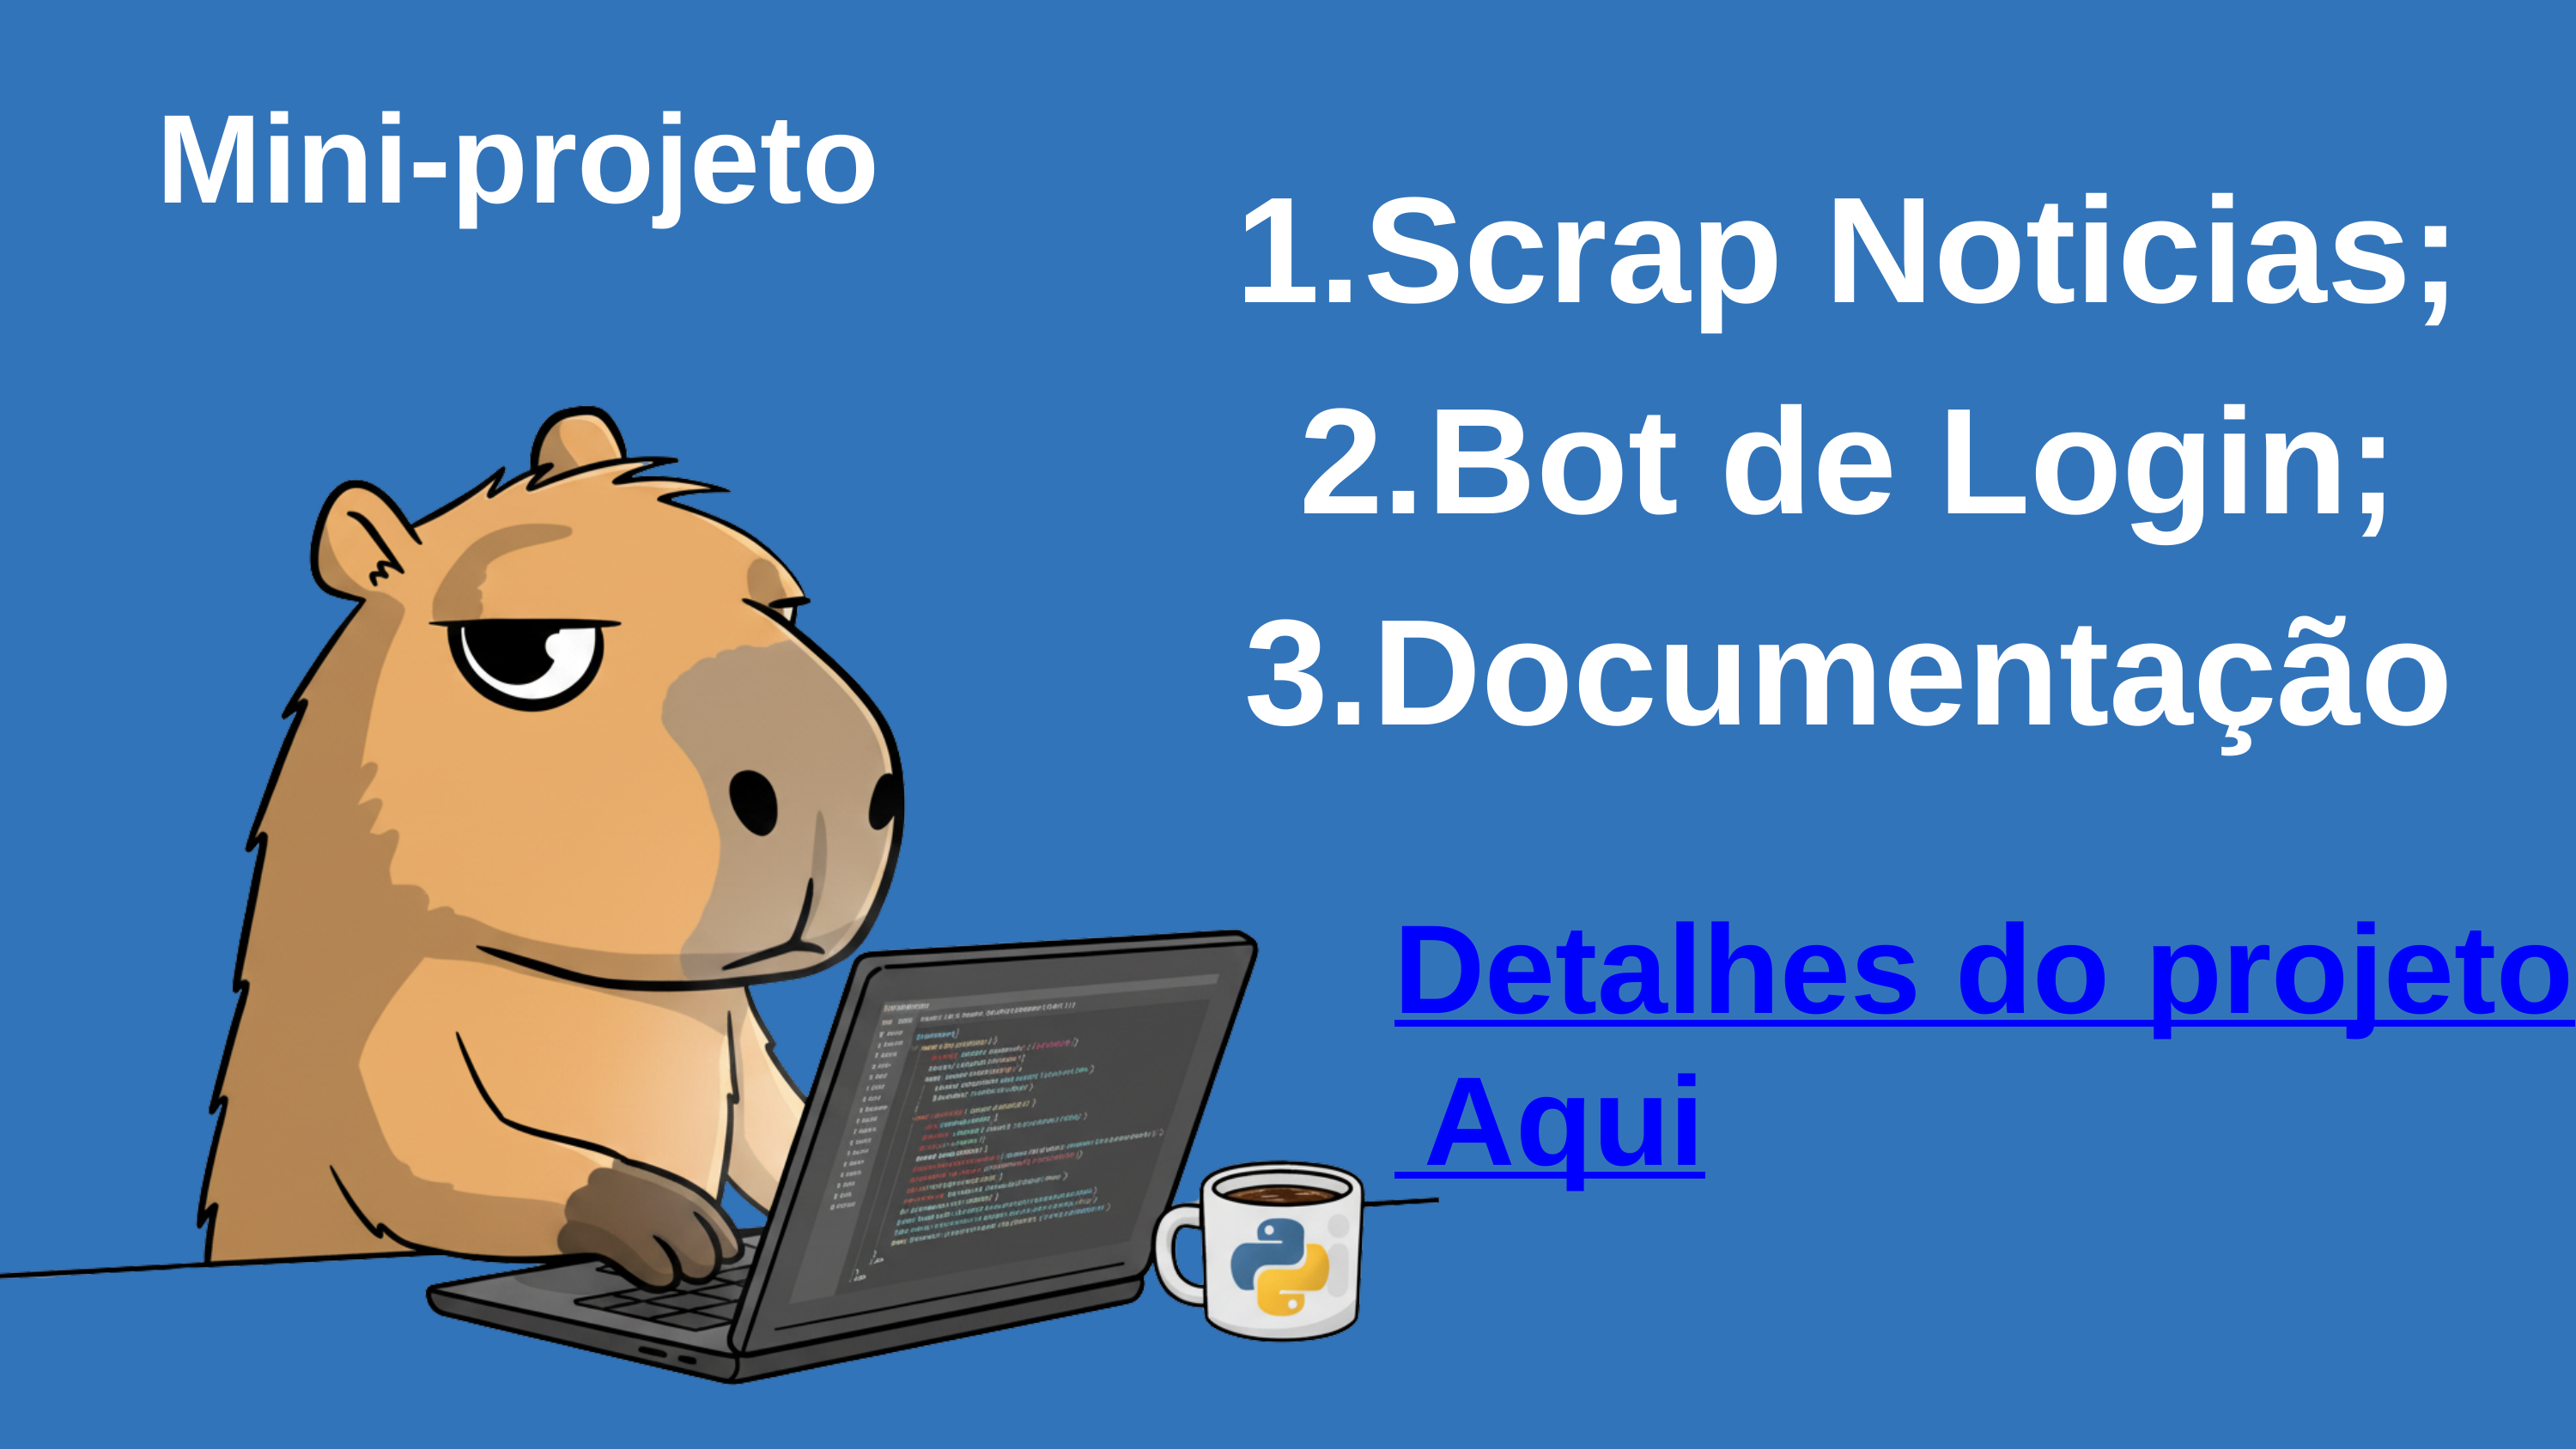

Mini-projeto
Scrap Noticias;
Bot de Login;
Documentação

Detalhes do projeto Aqui